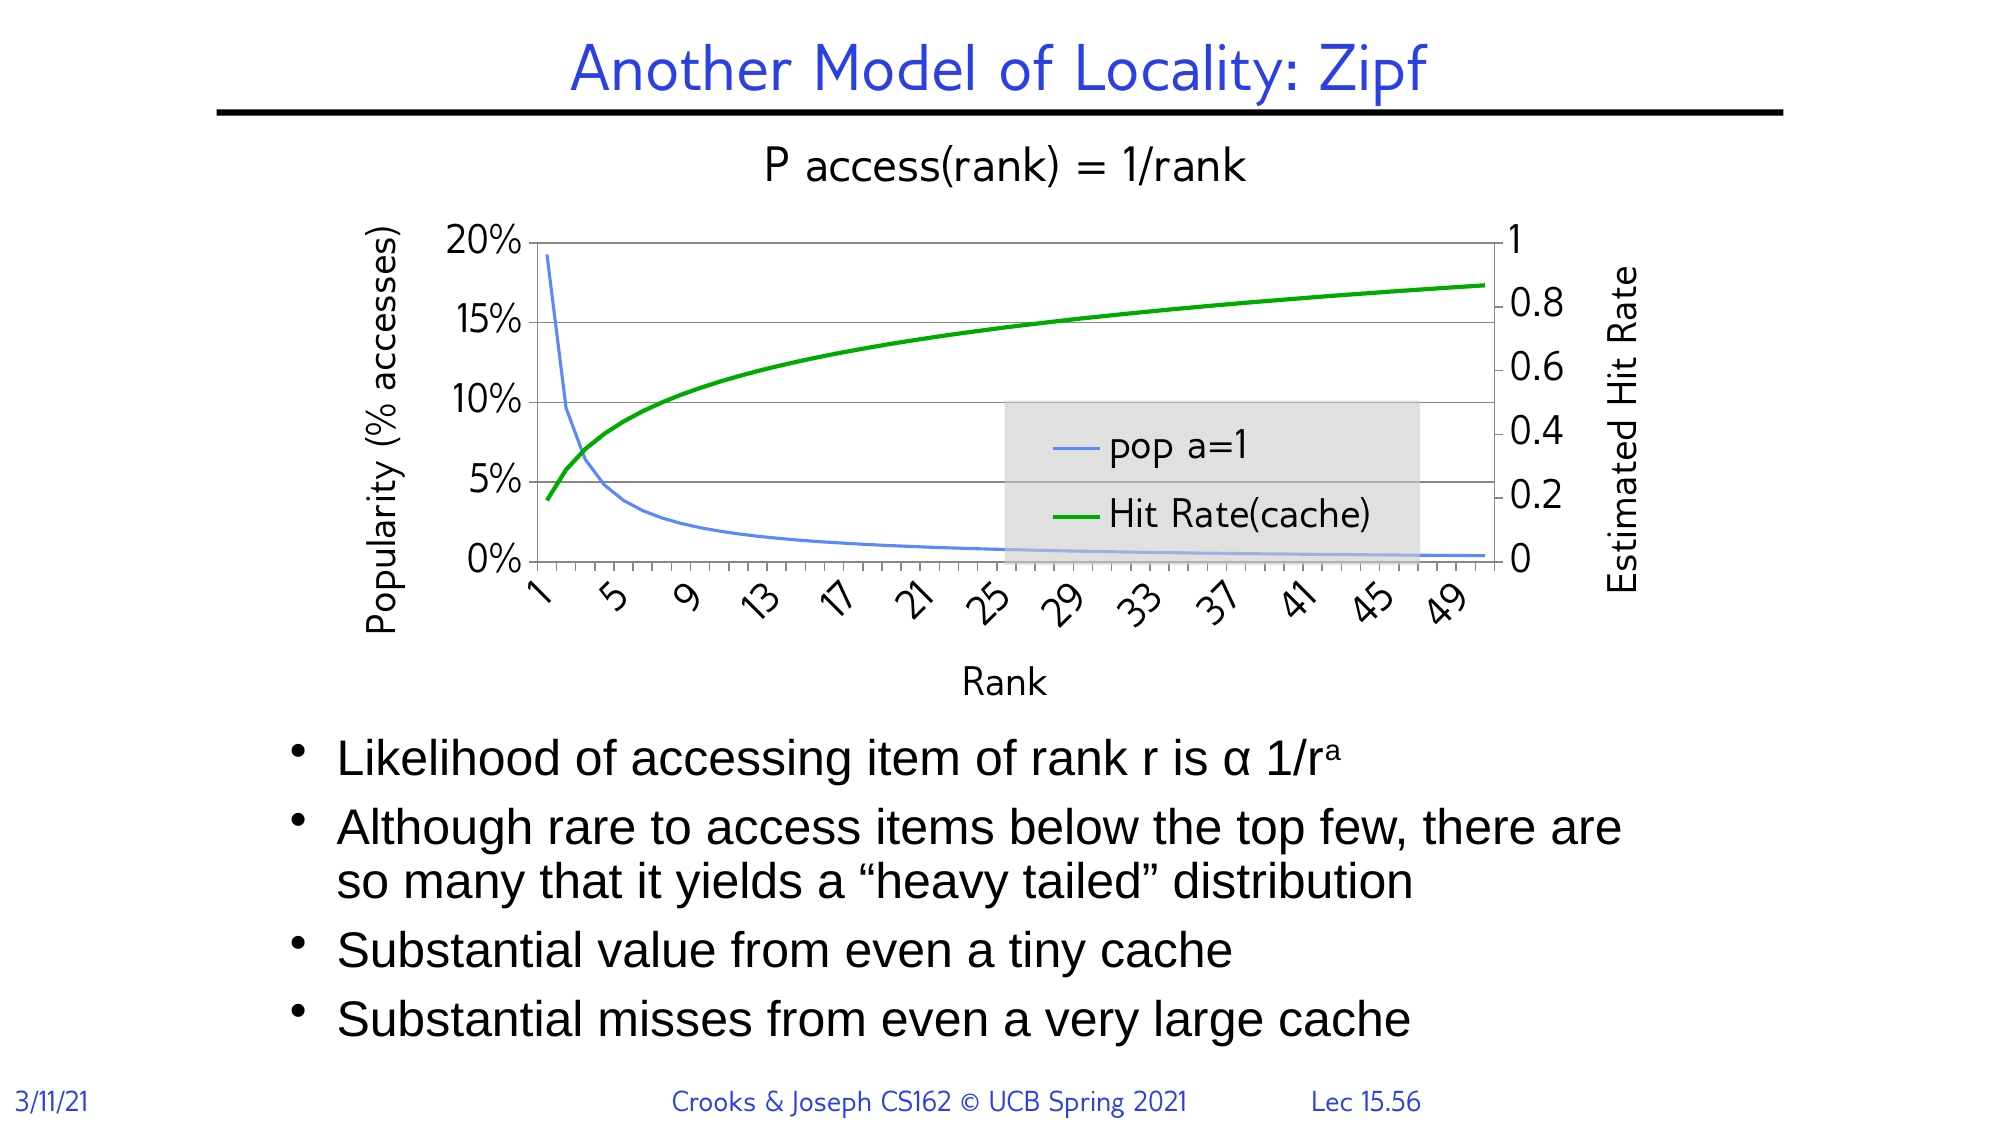

# Another Model of Locality: Zipf

### Chart: P access(rank) = 1/rank

| Category | pop a=1 | Hit Rate(cache) |
|---|---|---|
Likelihood of accessing item of rank r is α 1/ra
Although rare to access items below the top few, there are
so many that it yields a “heavy tailed” distribution
Substantial value from even a tiny cache
Substantial misses from even a very large cache